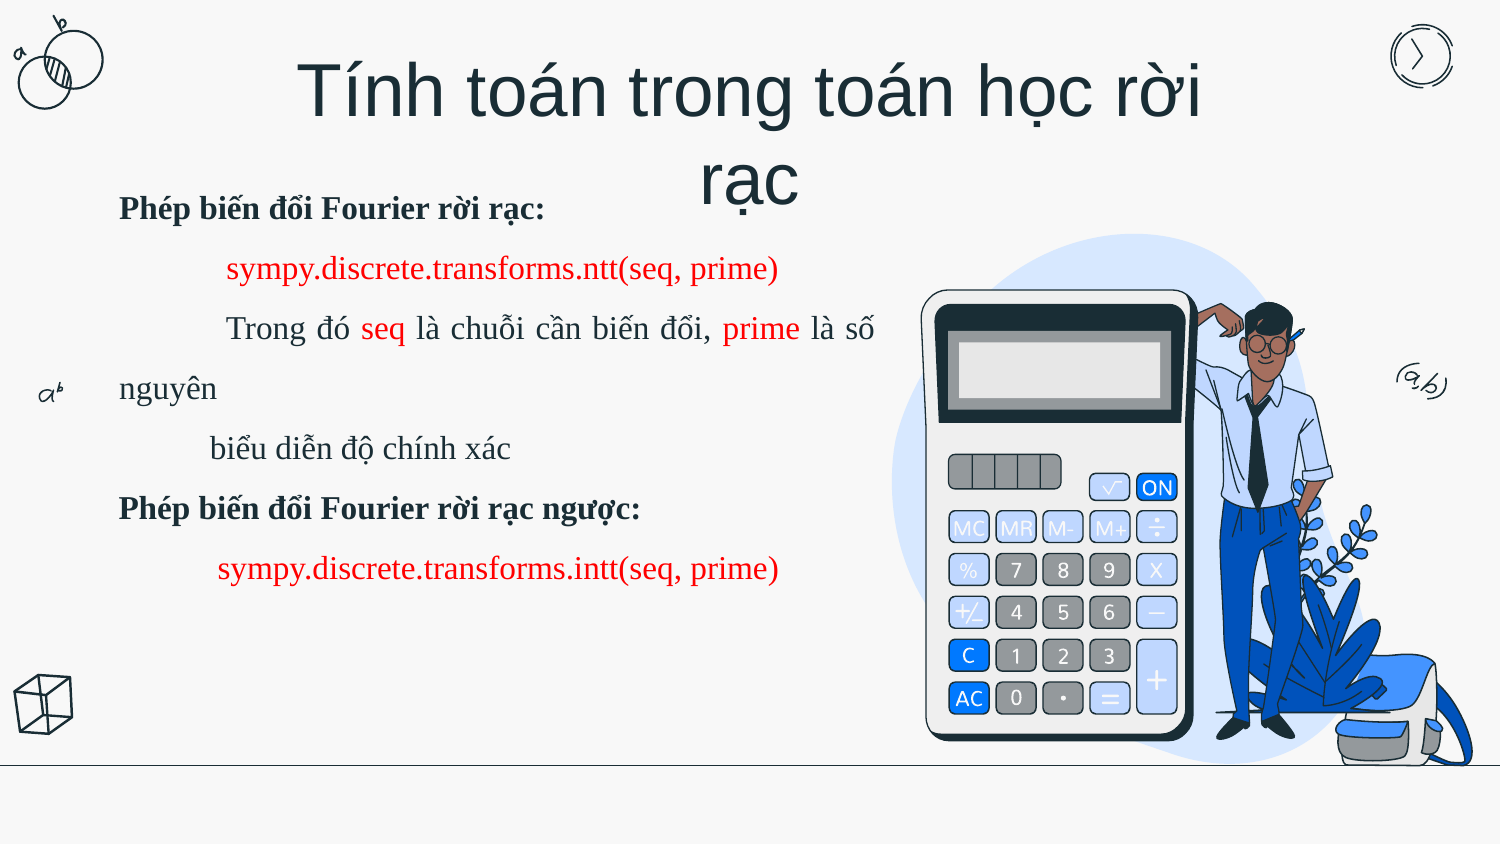

# Tính toán trong toán học rời rạc
Phép biến đổi Fourier rời rạc:
             sympy.discrete.transforms.ntt(seq, prime)
          Trong đó seq là chuỗi cần biến đổi, prim﻿e là số nguyên
           biểu diễn độ chính xác
 Phép biến đổi Fourier rời rạc ngược:
             sympy.discrete.transforms.intt(seq, prime)